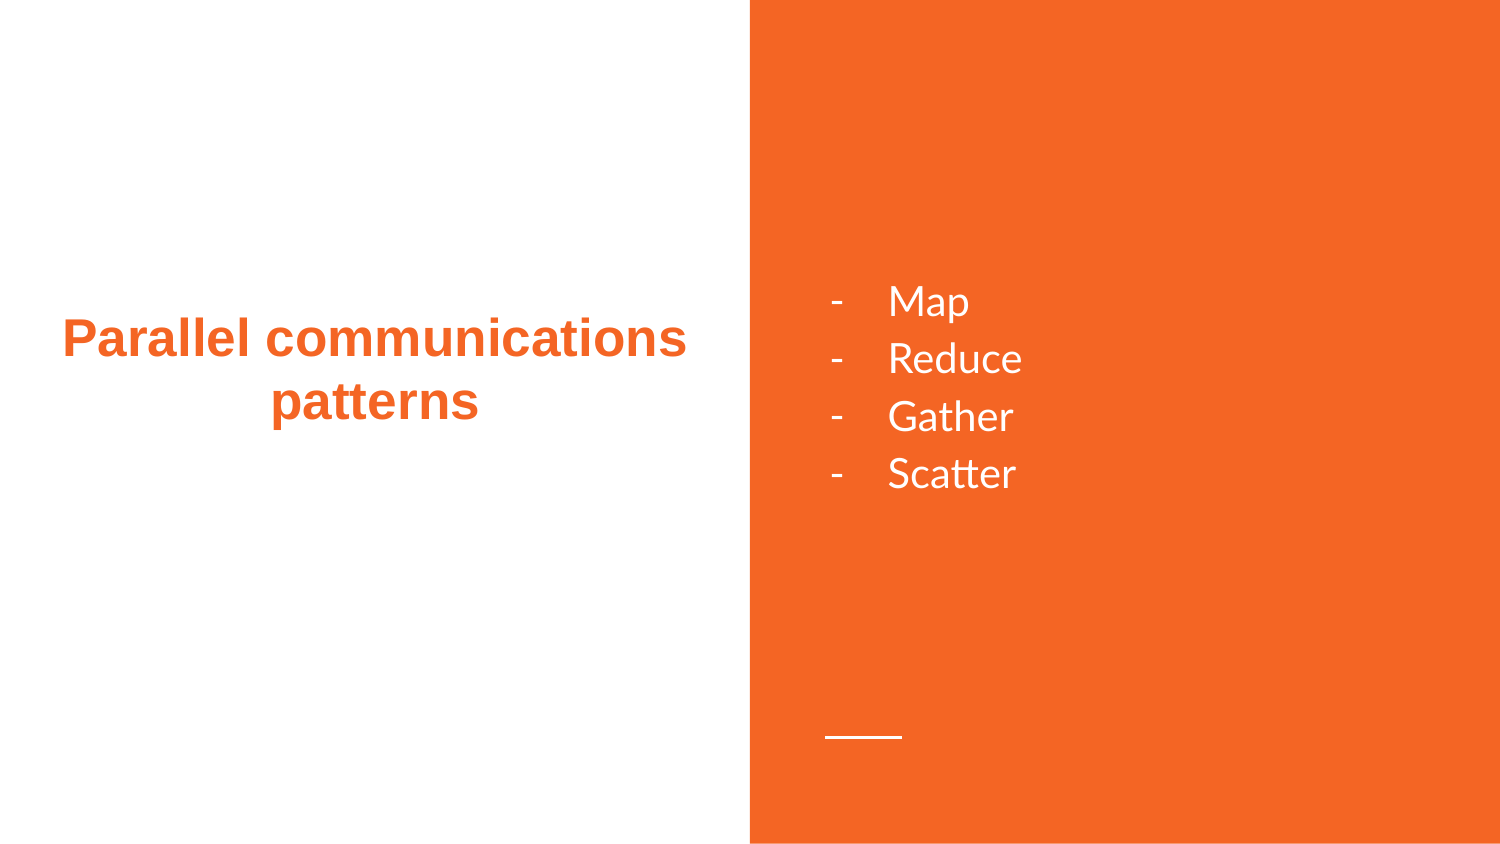

Map
Reduce
Gather
Scatter
# Parallel communications patterns